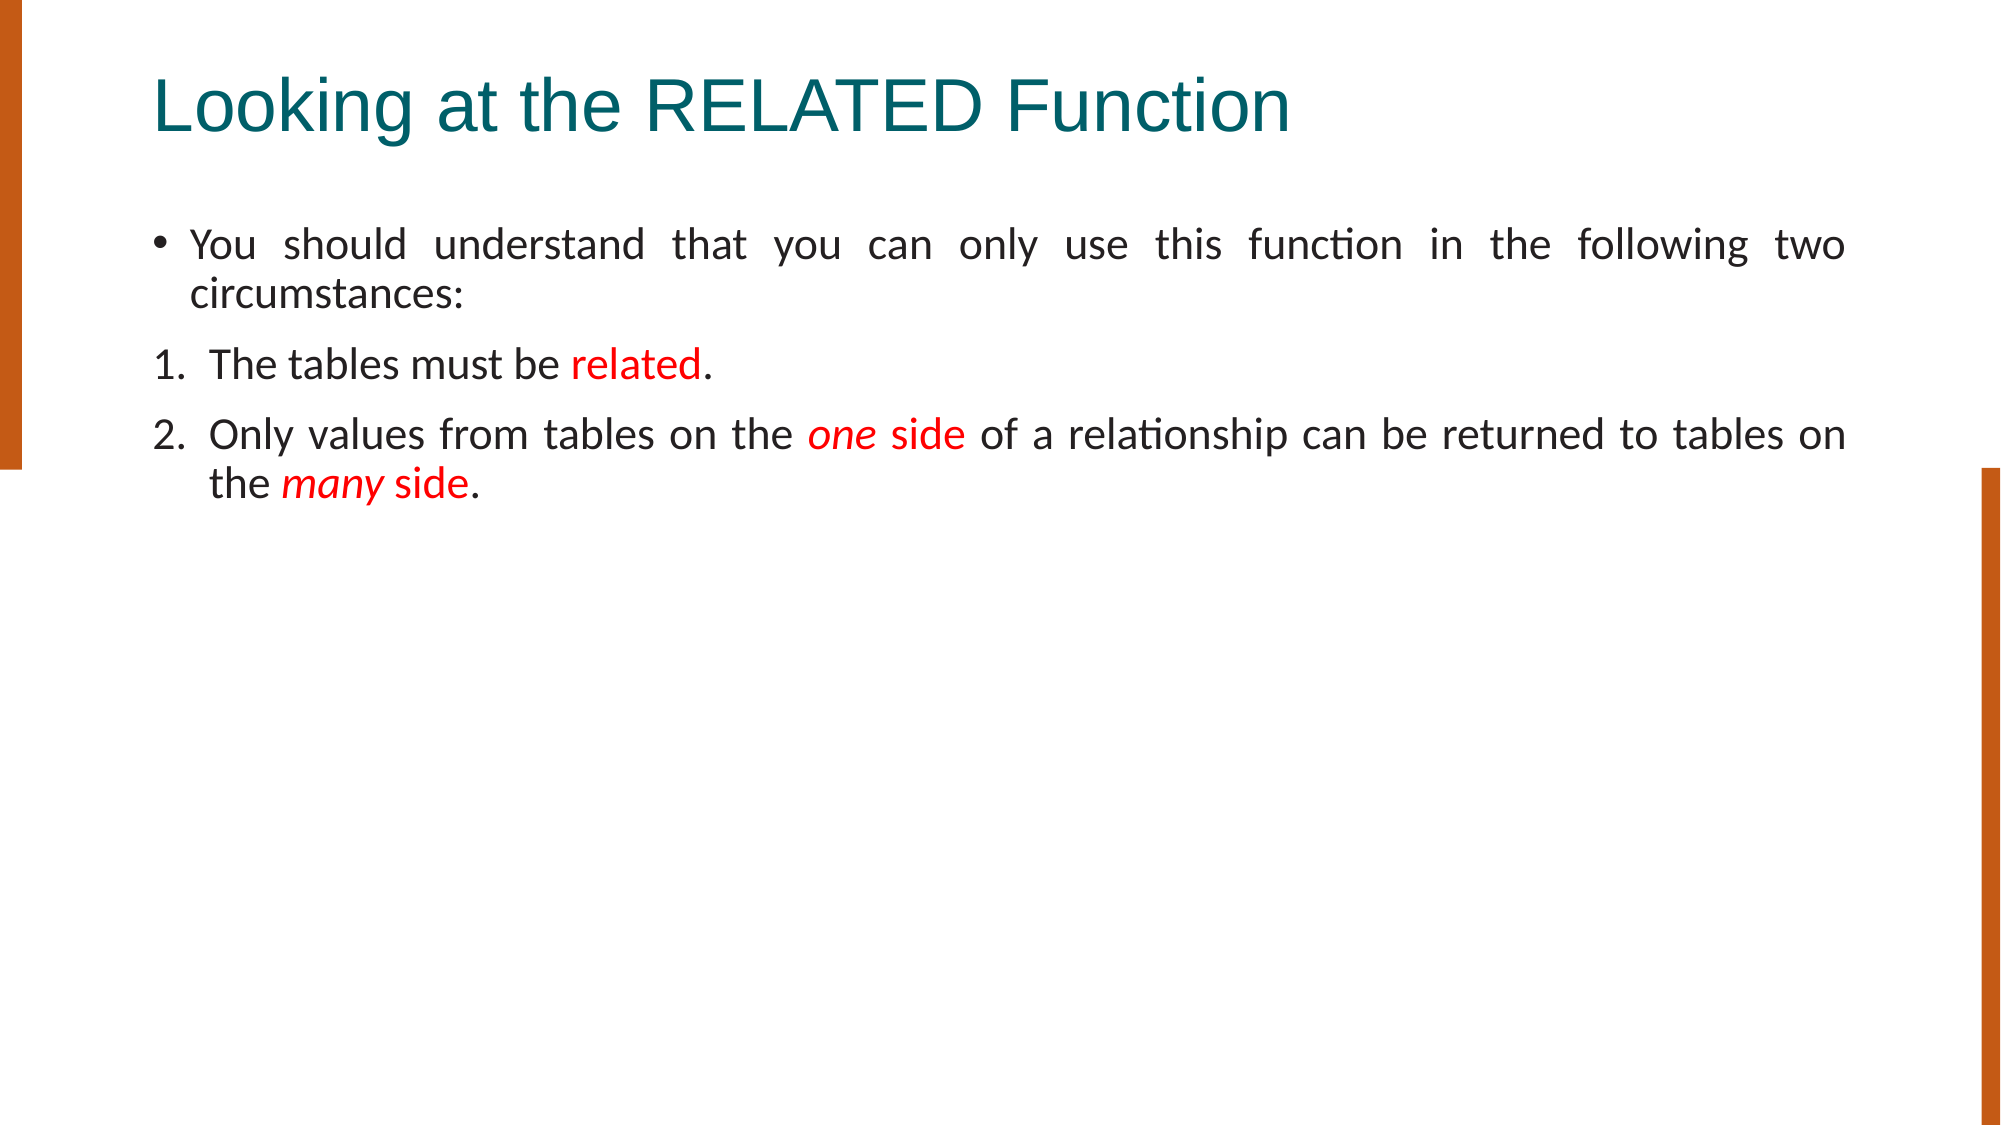

# Looking at the RELATED Function
You should understand that you can only use this function in the following two circumstances:
The tables must be related.
Only values from tables on the one side of a relationship can be returned to tables on the many side.